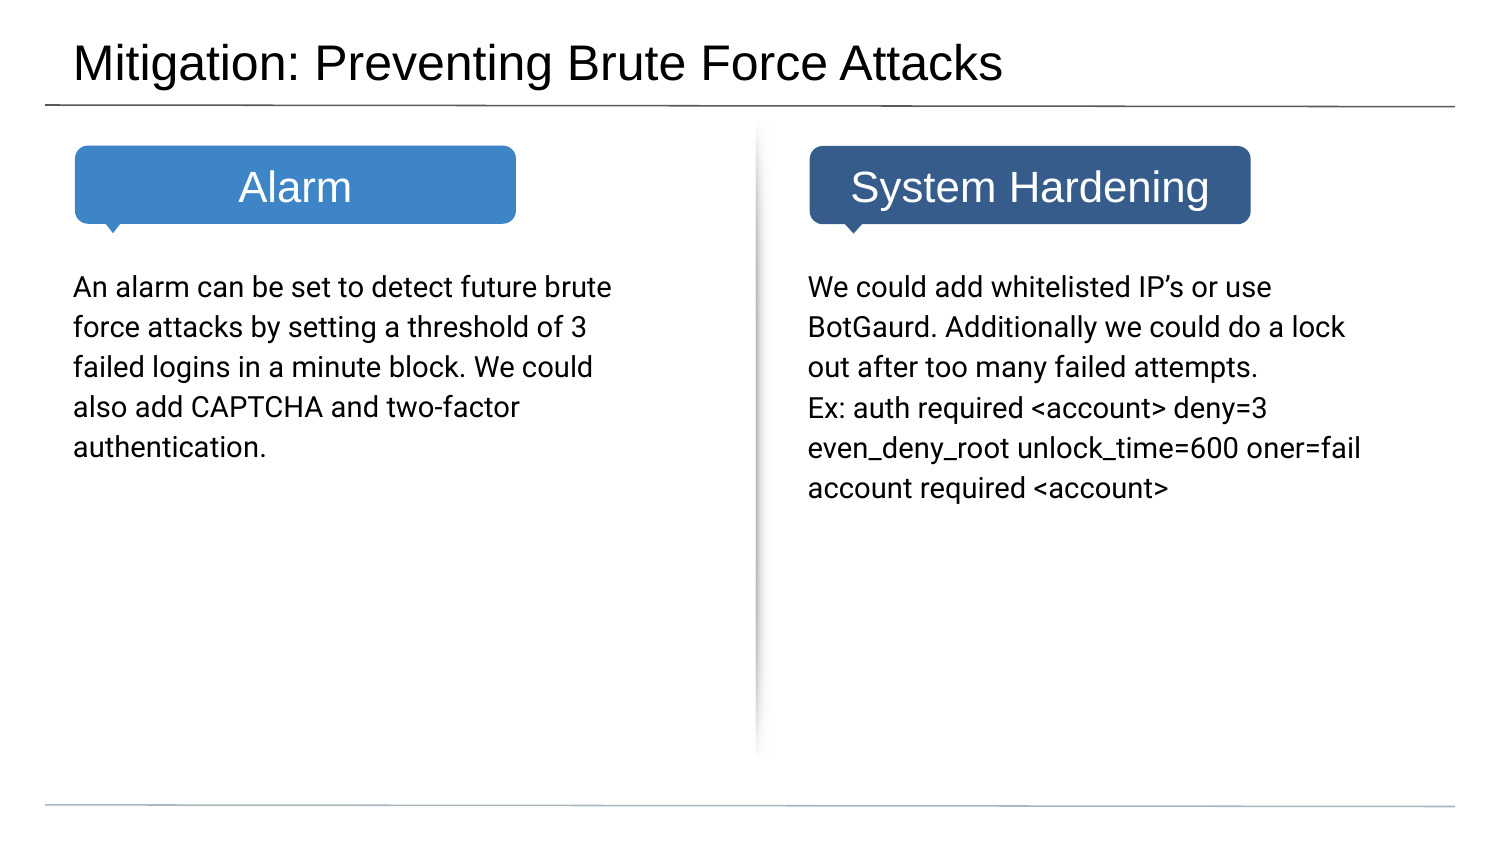

# Mitigation: Preventing Brute Force Attacks
An alarm can be set to detect future brute force attacks by setting a threshold of 3 failed logins in a minute block. We could also add CAPTCHA and two-factor authentication.

We could add whitelisted IP’s or use BotGaurd. Additionally we could do a lock out after too many failed attempts.
Ex: auth required <account> deny=3 even_deny_root unlock_time=600 oner=fail account required <account>